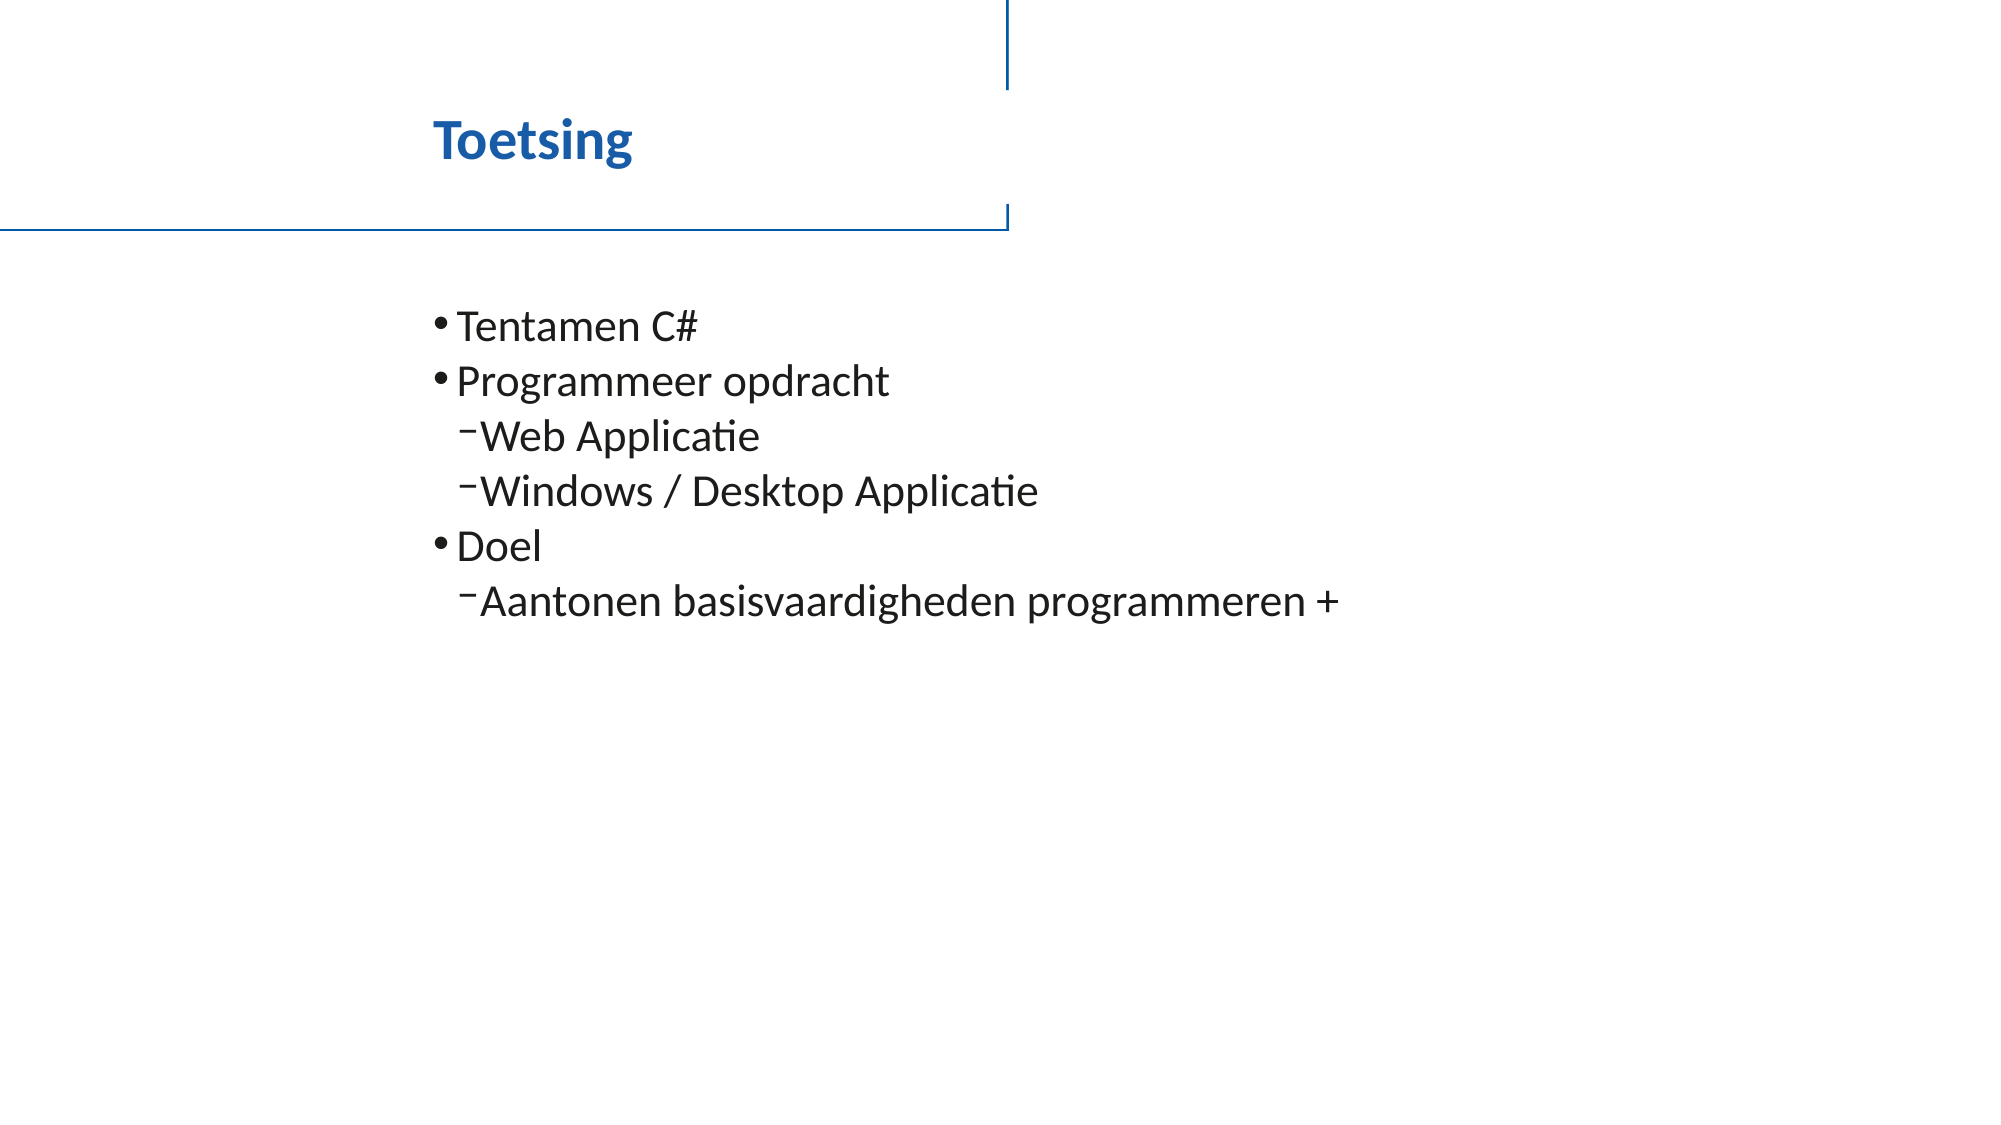

# Toetsing
Tentamen C#
Programmeer opdracht
Web Applicatie
Windows / Desktop Applicatie
Doel
Aantonen basisvaardigheden programmeren +